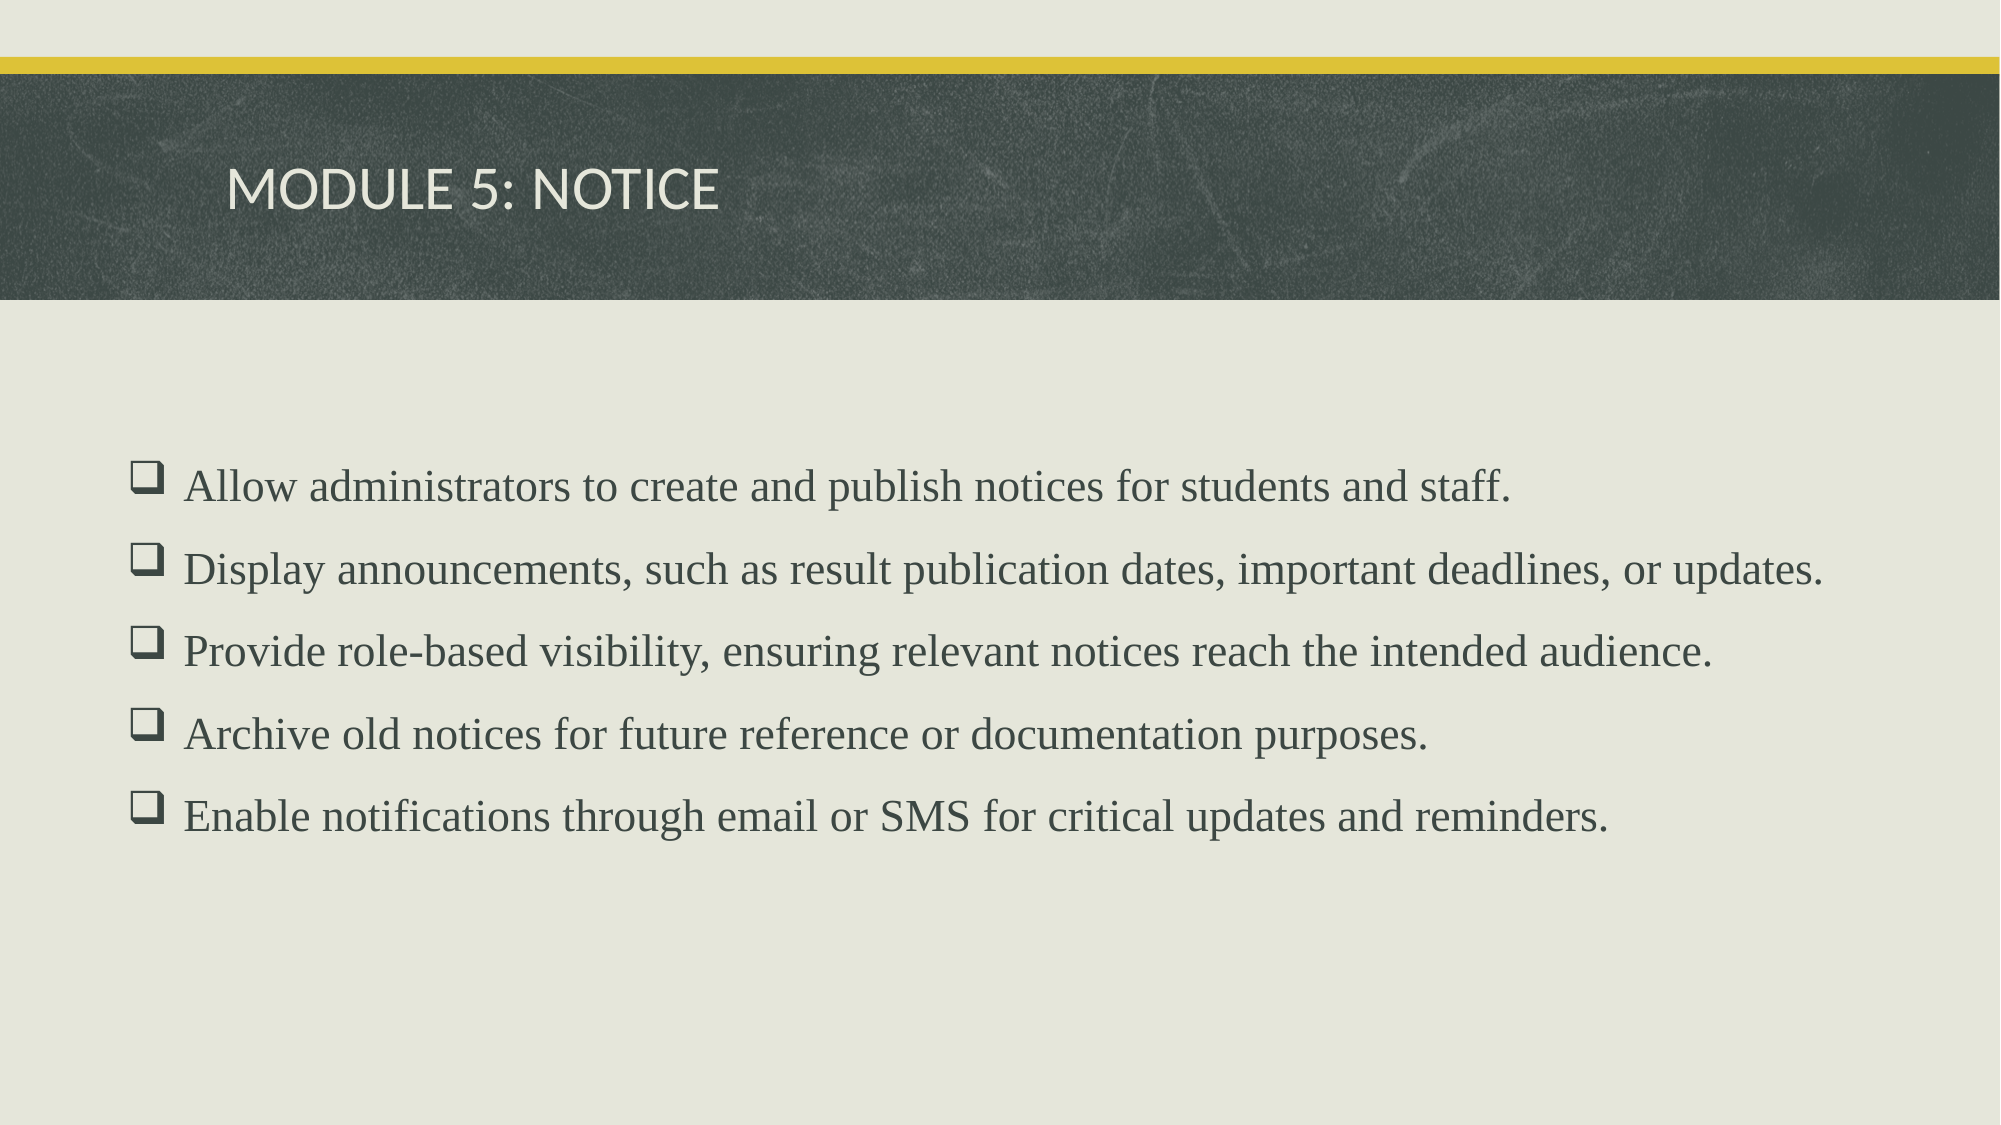

# MODULE 5: NOTICE
Allow administrators to create and publish notices for students and staff.
Display announcements, such as result publication dates, important deadlines, or updates.
Provide role-based visibility, ensuring relevant notices reach the intended audience.
Archive old notices for future reference or documentation purposes.
Enable notifications through email or SMS for critical updates and reminders.